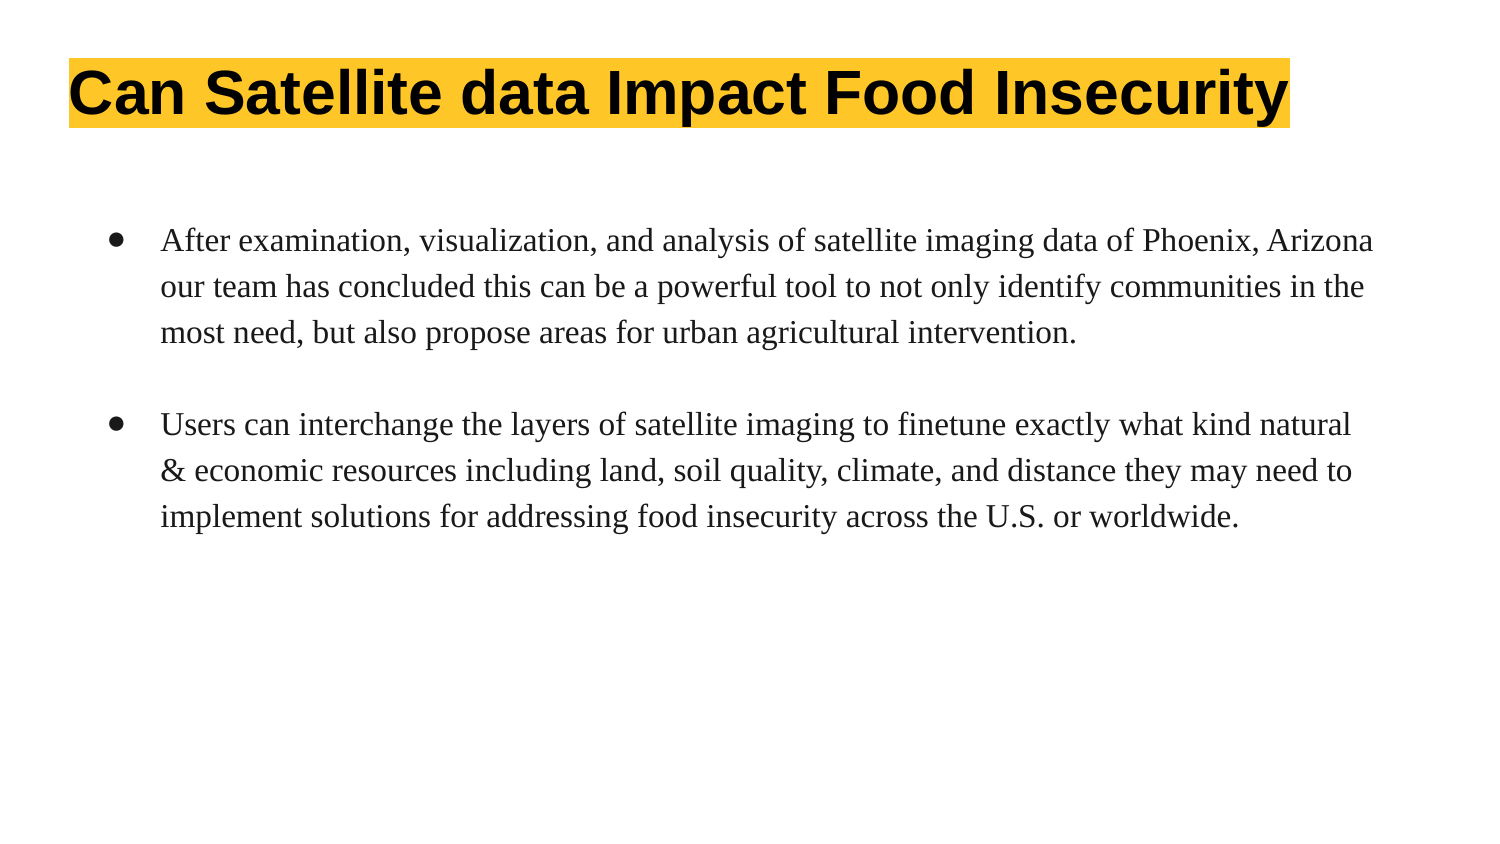

# Can Satellite data Impact Food Insecurity
After examination, visualization, and analysis of satellite imaging data of Phoenix, Arizona our team has concluded this can be a powerful tool to not only identify communities in the most need, but also propose areas for urban agricultural intervention.

Users can interchange the layers of satellite imaging to finetune exactly what kind natural & economic resources including land, soil quality, climate, and distance they may need to implement solutions for addressing food insecurity across the U.S. or worldwide.